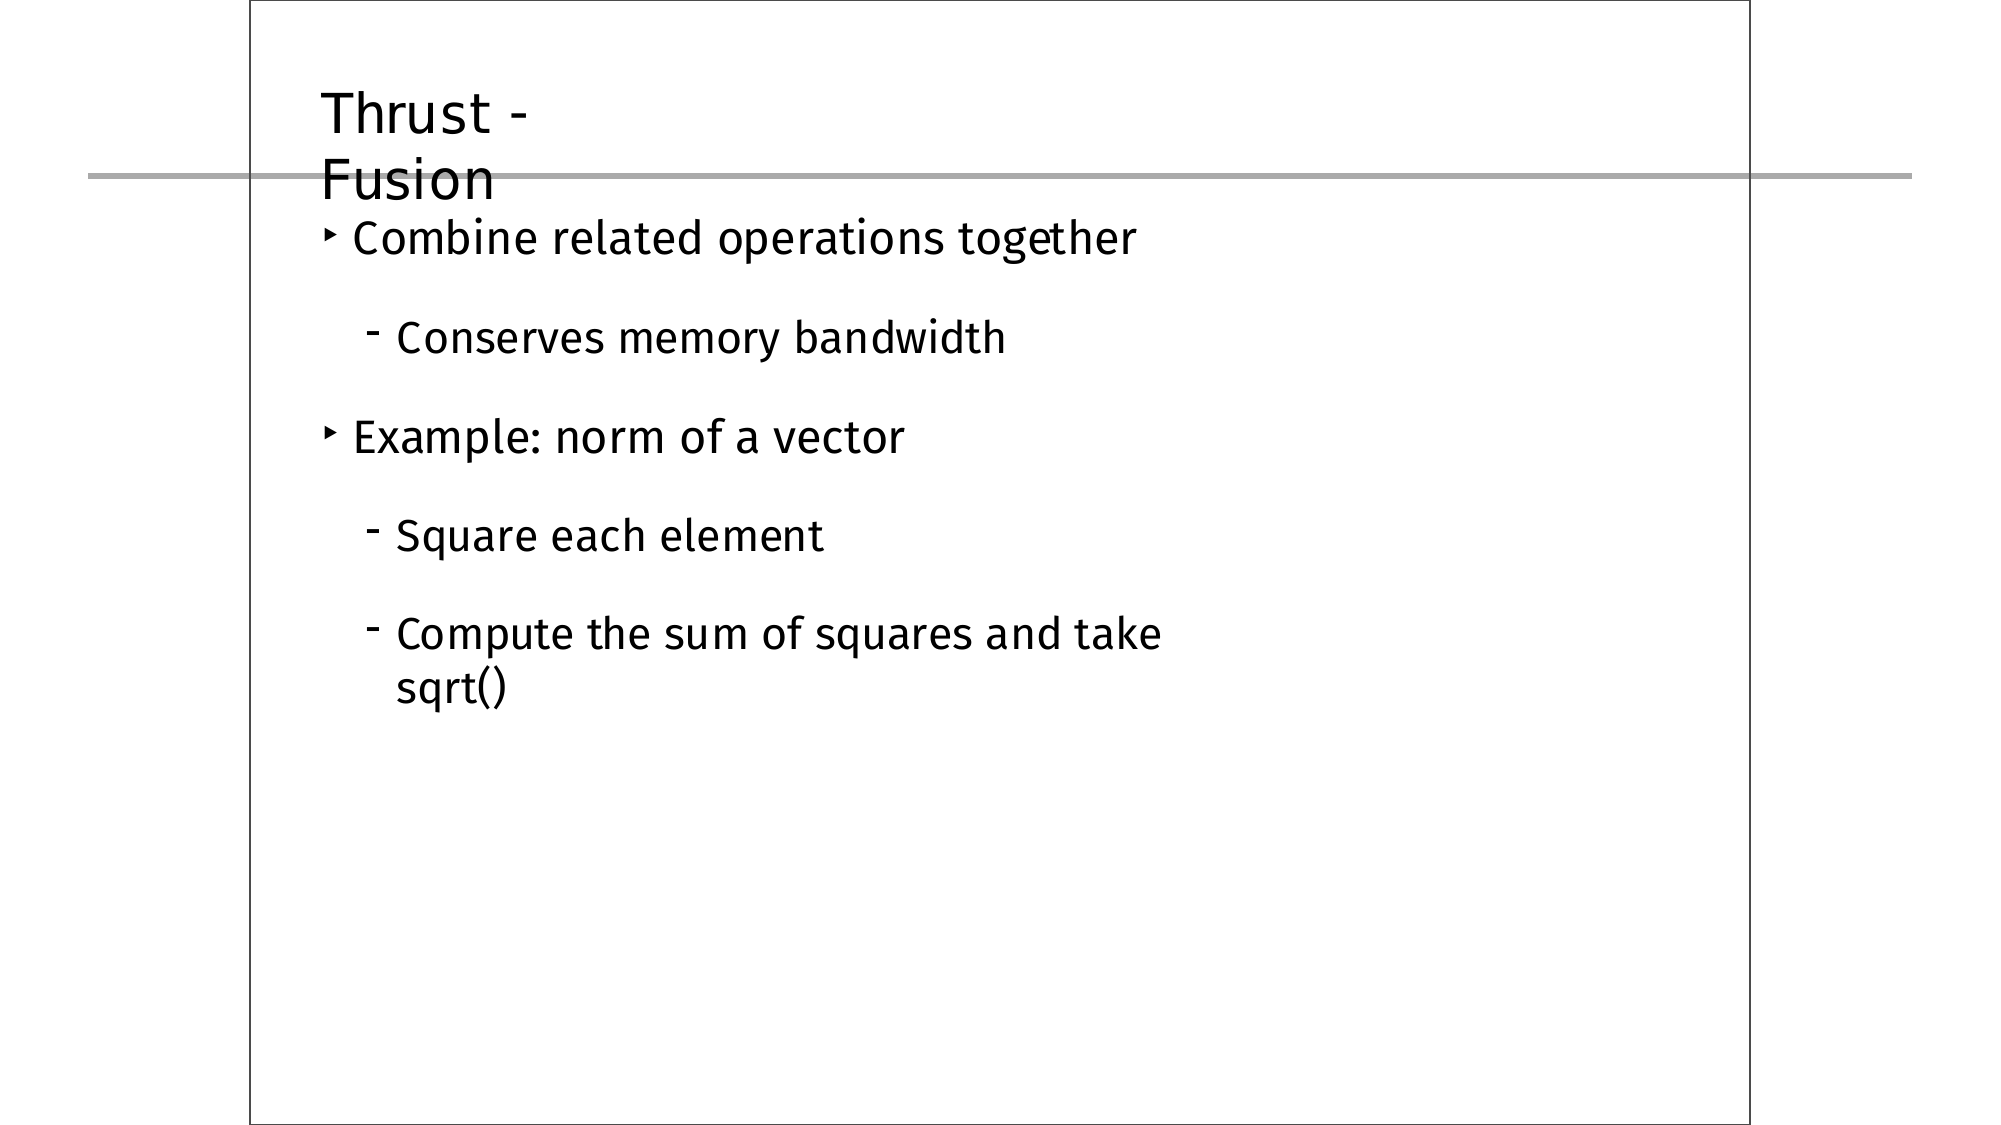

# Thrust - Fusion

Combine related operations together
Conserves memory bandwidth
Example: norm of a vector
Square each element
Compute the sum of squares and take sqrt()